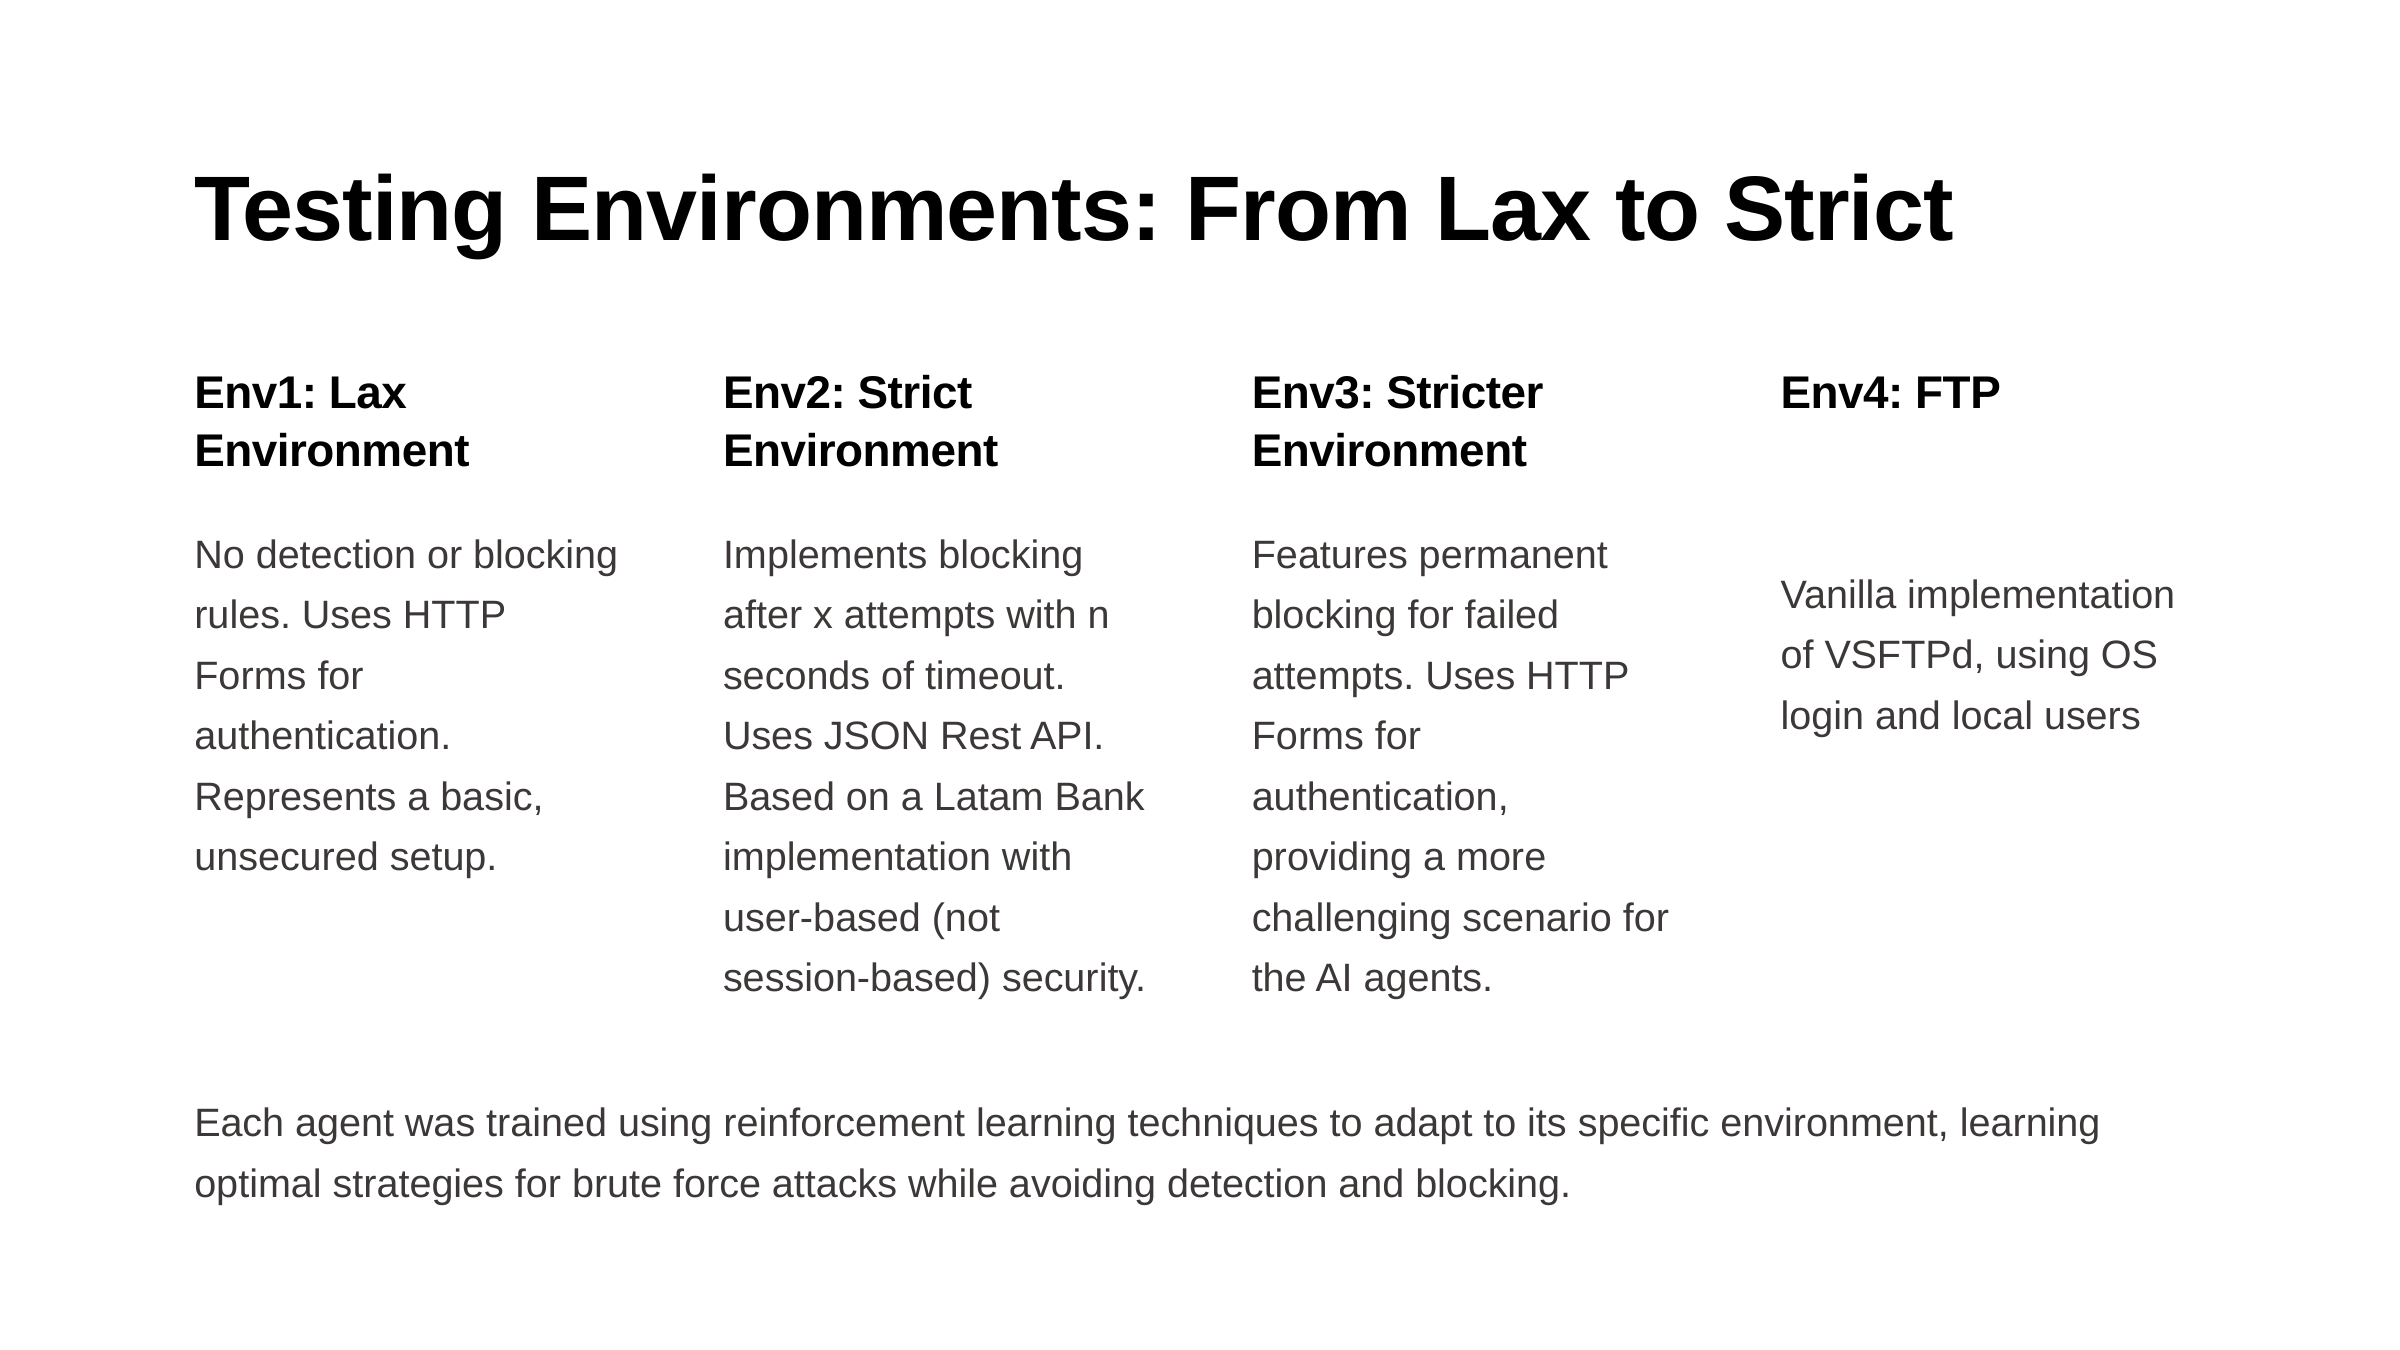

Testing Environments: From Lax to Strict
Env1: Lax Environment
Env2: Strict Environment
Env3: Stricter Environment
Env4: FTP

No detection or blocking rules. Uses HTTP Forms for authentication. Represents a basic, unsecured setup.
Implements blocking after x attempts with n seconds of timeout. Uses JSON Rest API. Based on a Latam Bank implementation with user-based (not session-based) security.
Features permanent blocking for failed attempts. Uses HTTP Forms for authentication, providing a more challenging scenario for the AI agents.
Vanilla implementation of VSFTPd, using OS login and local users
Each agent was trained using reinforcement learning techniques to adapt to its specific environment, learning optimal strategies for brute force attacks while avoiding detection and blocking.